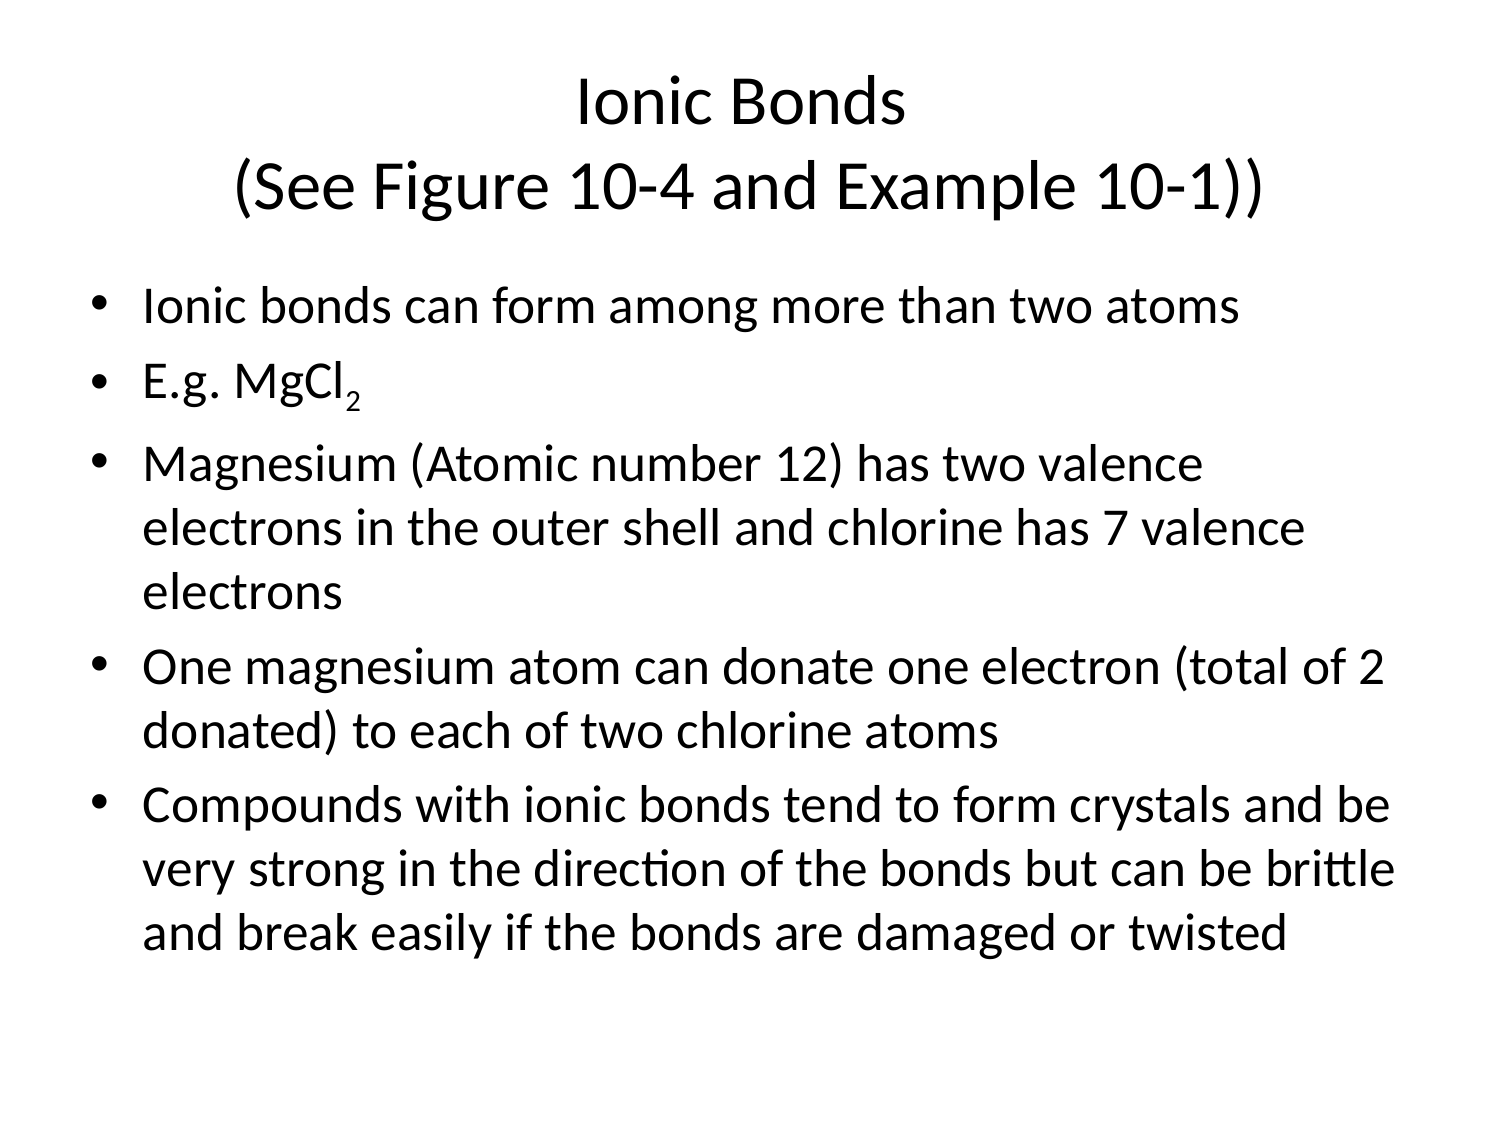

# Ionic Bonds (See Figure 10-4 and Example 10-1))
Ionic bonds can form among more than two atoms
E.g. MgCl2
Magnesium (Atomic number 12) has two valence electrons in the outer shell and chlorine has 7 valence electrons
One magnesium atom can donate one electron (total of 2 donated) to each of two chlorine atoms
Compounds with ionic bonds tend to form crystals and be very strong in the direction of the bonds but can be brittle and break easily if the bonds are damaged or twisted